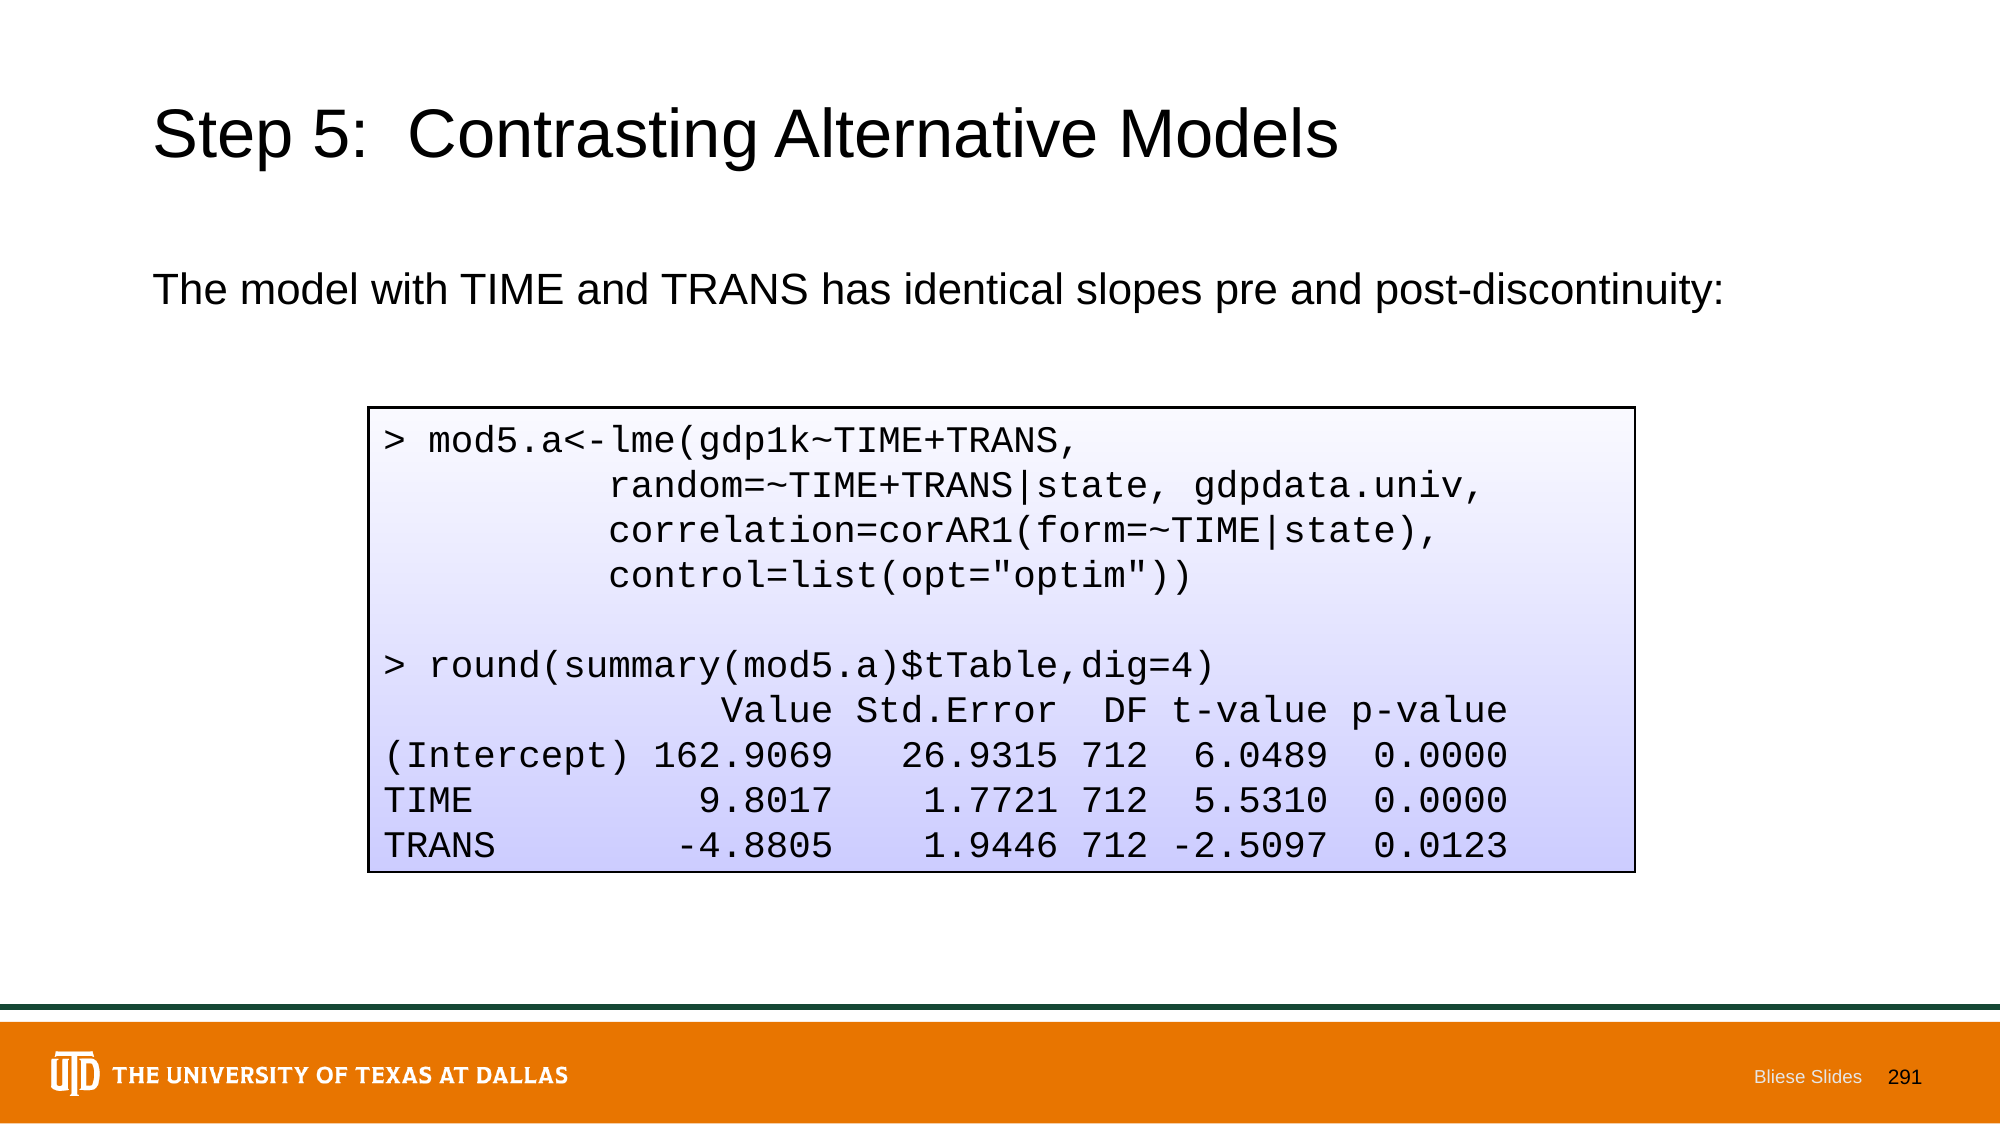

# Step 5:  Contrasting Alternative Models
The model with TIME and TRANS has identical slopes pre and post-discontinuity:

> mod5.a<-lme(gdp1k~TIME+TRANS,
          random=~TIME+TRANS|state, gdpdata.univ,
          correlation=corAR1(form=~TIME|state),
          control=list(opt="optim"))

> round(summary(mod5.a)$tTable,dig=4)
               Value Std.Error  DF t-value p-value
(Intercept) 162.9069   26.9315 712  6.0489  0.0000
TIME          9.8017    1.7721 712  5.5310  0.0000
TRANS        -4.8805    1.9446 712 -2.5097  0.0123
Bliese Slides
291